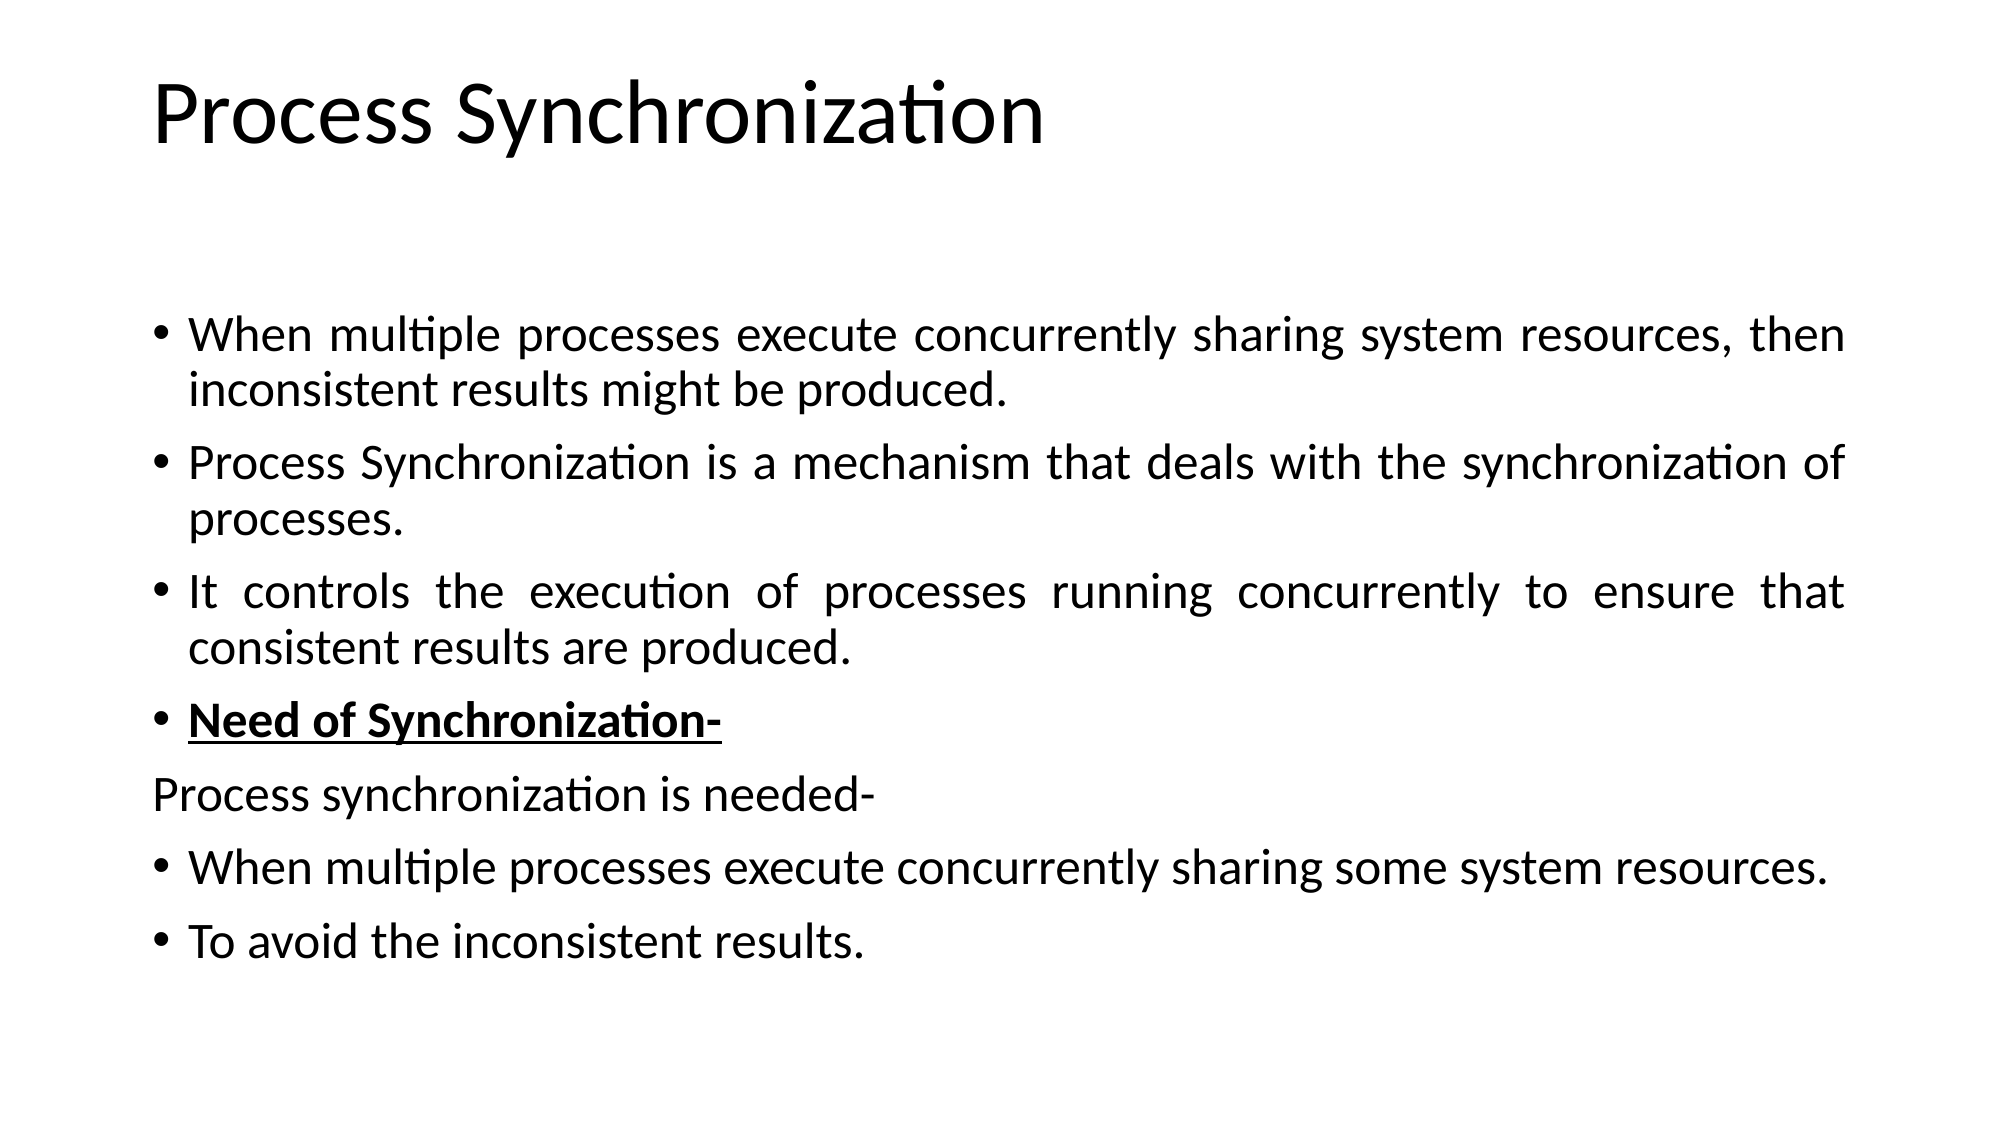

# Process Synchronization
When multiple processes execute concurrently sharing system resources, then inconsistent results might be produced.
Process Synchronization is a mechanism that deals with the synchronization of processes.
It controls the execution of processes running concurrently to ensure that consistent results are produced.
Need of Synchronization-
Process synchronization is needed-
When multiple processes execute concurrently sharing some system resources.
To avoid the inconsistent results.